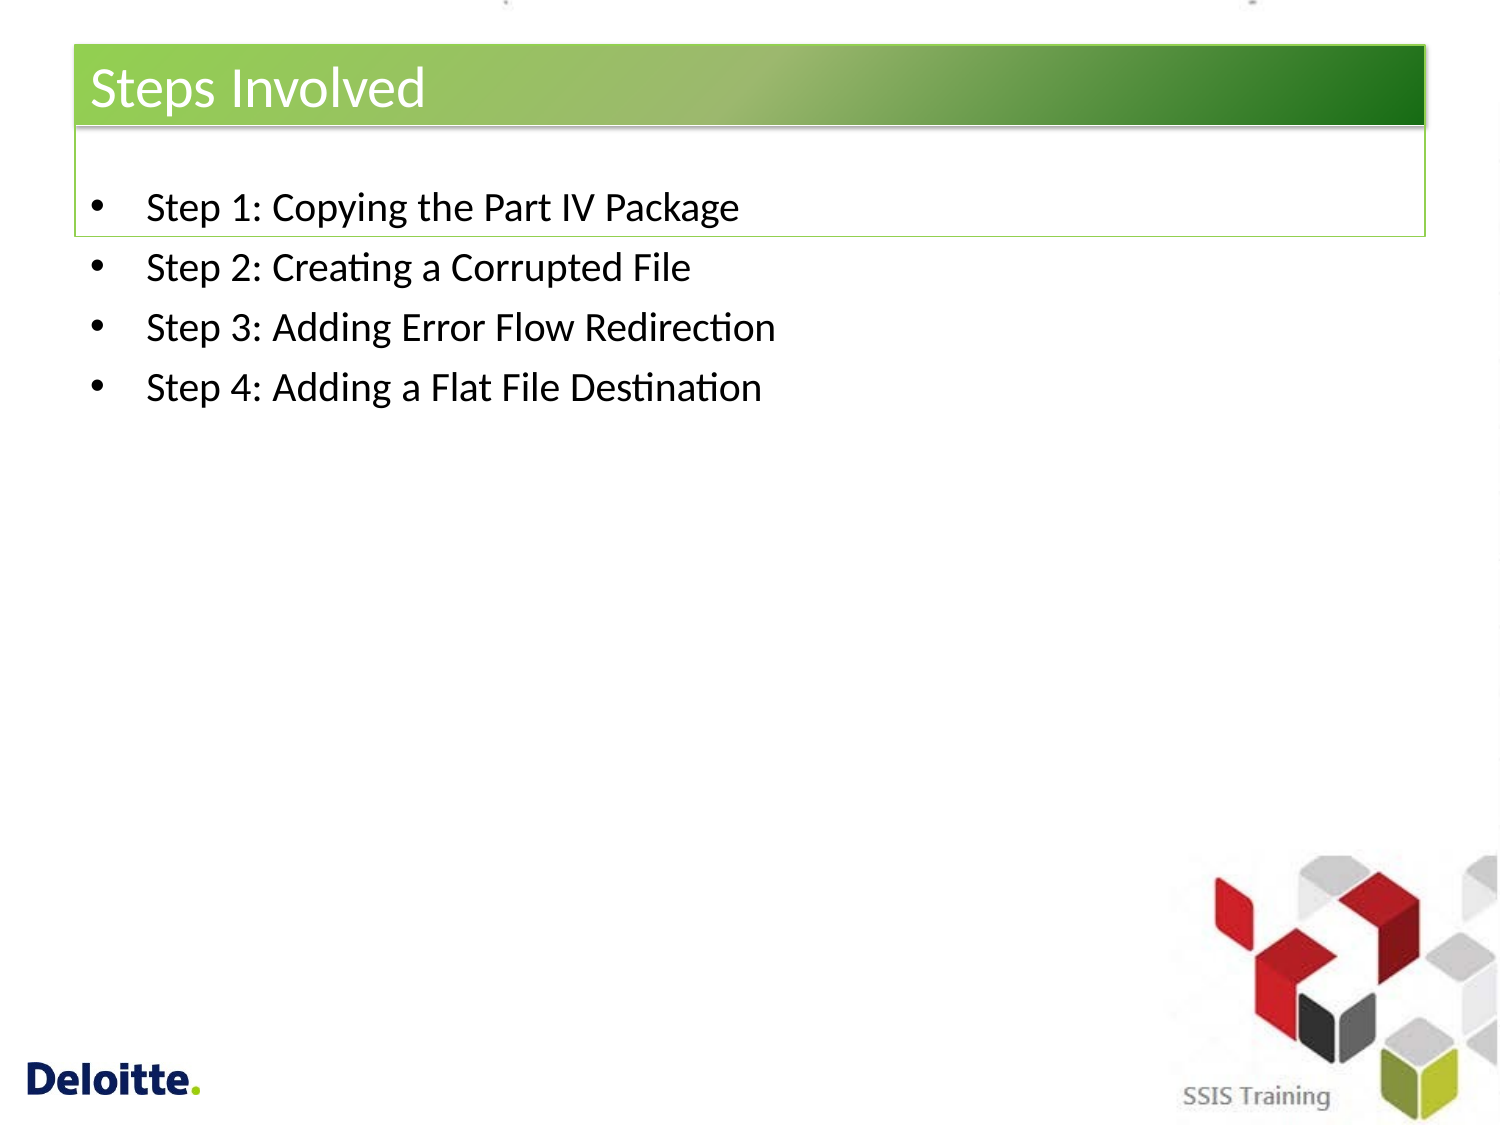

# Steps Involved
Step 1: Copying the Part IV Package
Step 2: Creating a Corrupted File
Step 3: Adding Error Flow Redirection
Step 4: Adding a Flat File Destination